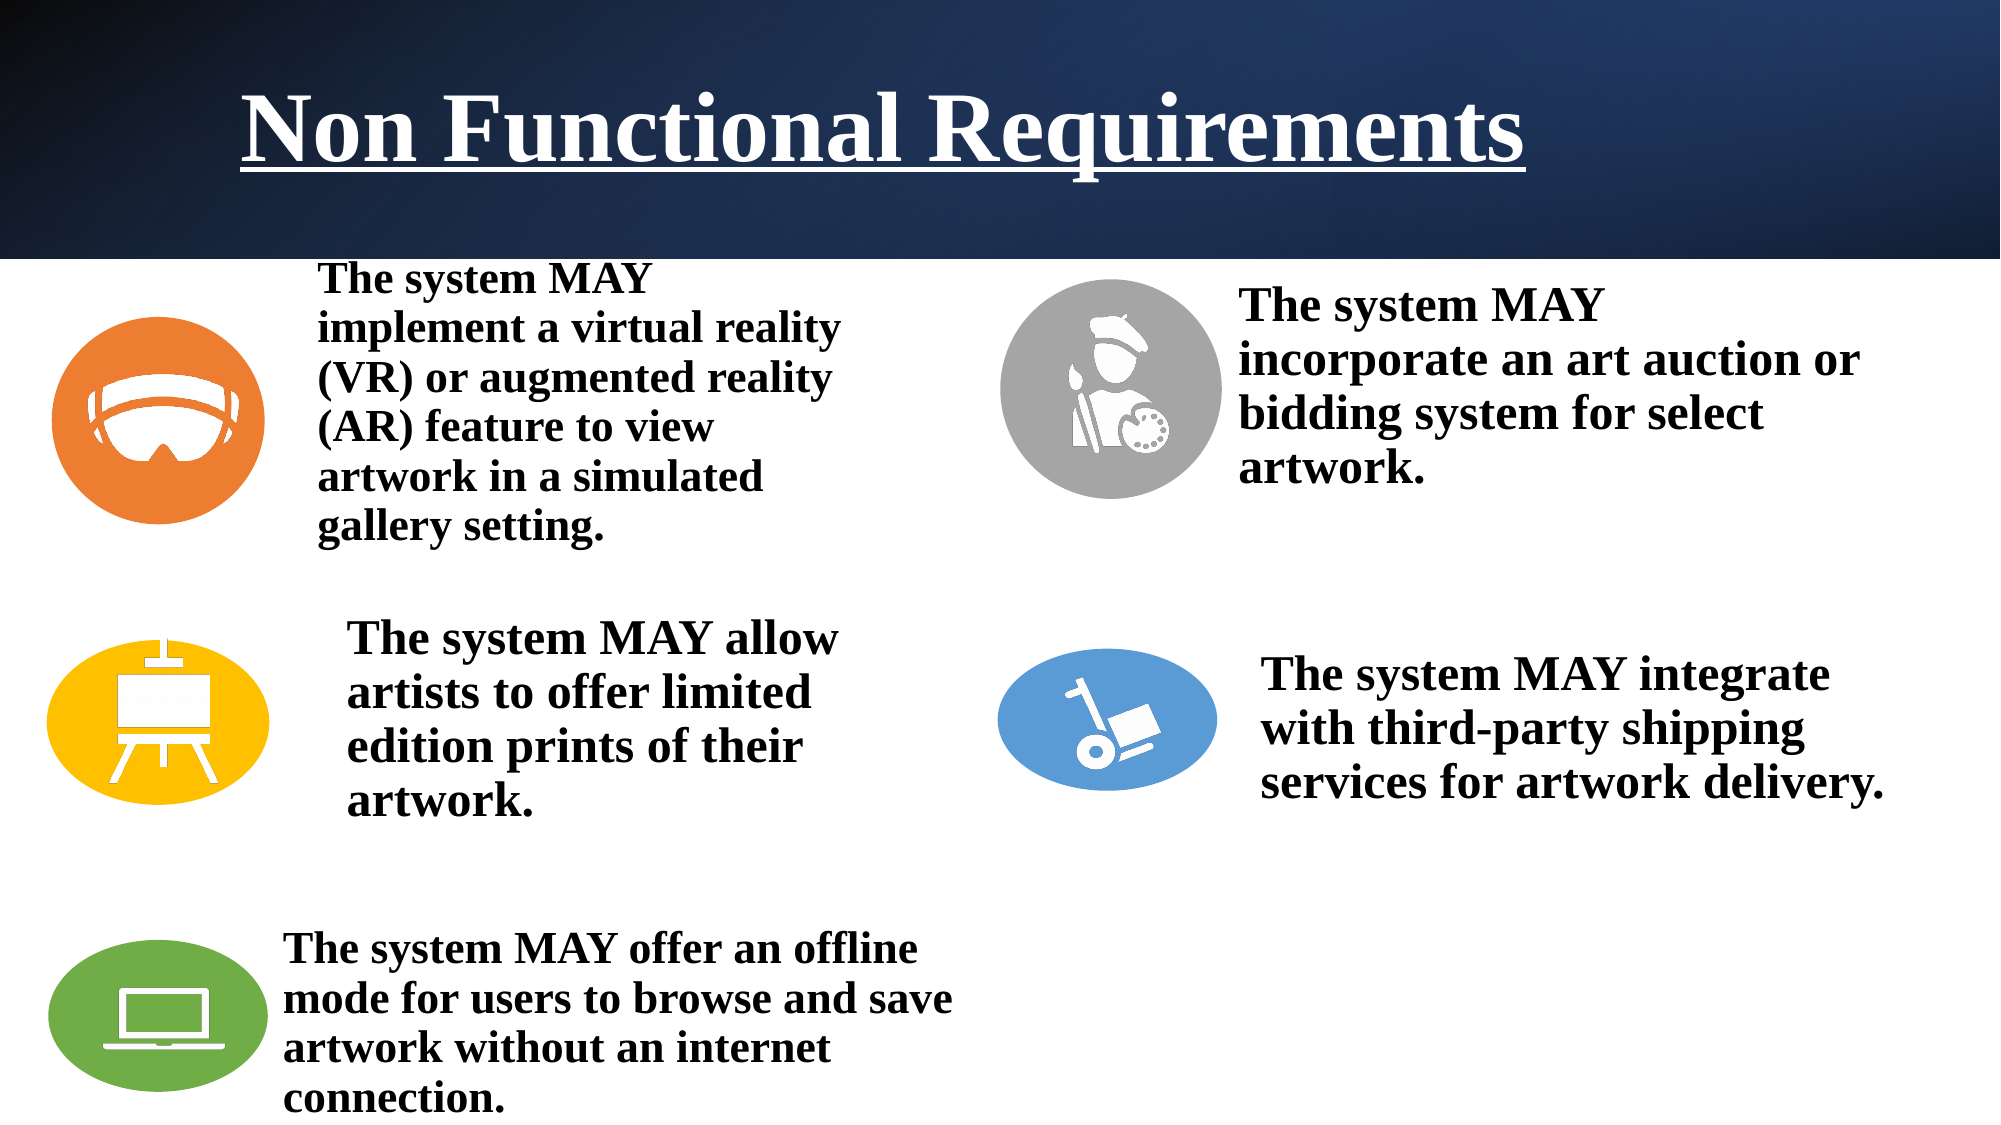

# Non Functional Requirements
The system MAY implement a virtual reality (VR) or augmented reality (AR) feature to view artwork in a simulated gallery setting.
The system MAY incorporate an art auction or bidding system for select artwork.
The system MAY allow artists to offer limited edition prints of their artwork.
The system MAY integrate with third-party shipping services for artwork delivery.
The system MAY offer an offline mode for users to browse and save artwork without an internet connection.